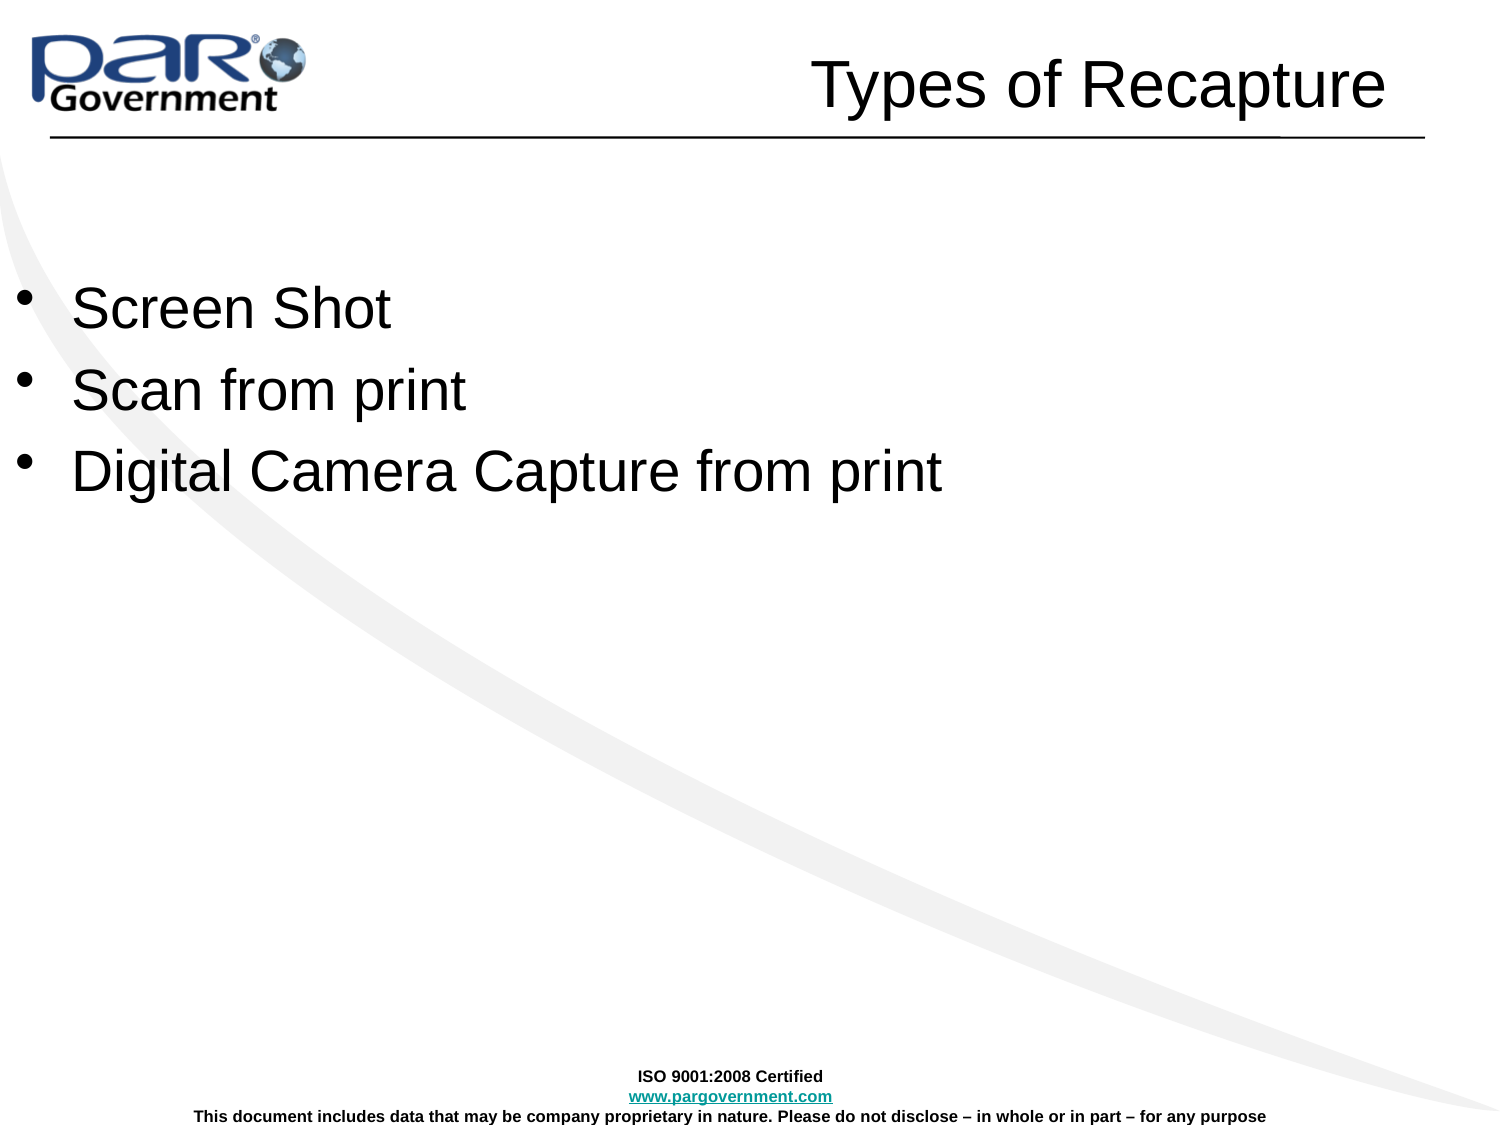

# Types of Recapture
Screen Shot
Scan from print
Digital Camera Capture from print